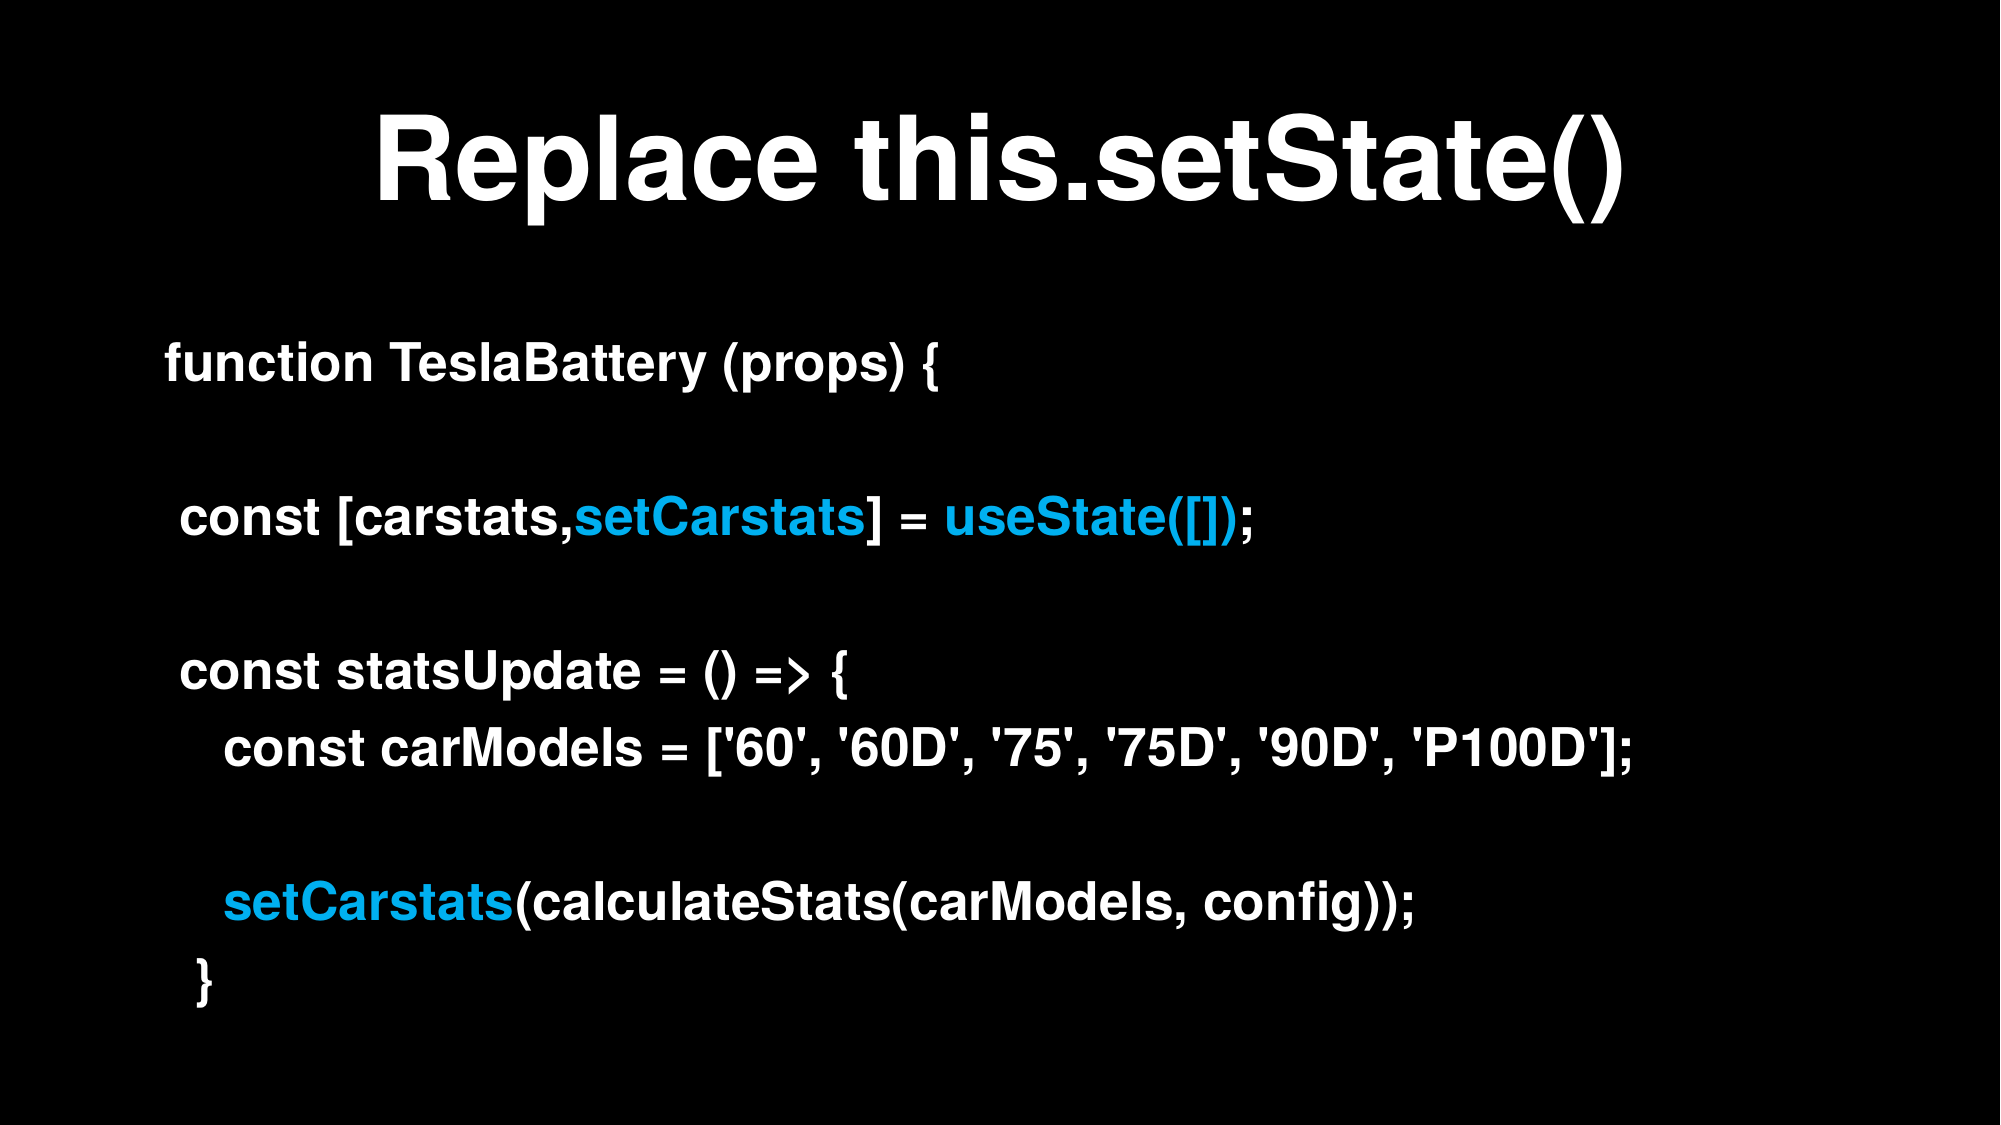

# Replace this.setState()
function TeslaBattery (props) {

 const [carstats,setCarstats] = useState([]);

 const statsUpdate = () => {
    const carModels = ['60', '60D', '75', '75D', '90D', 'P100D'];

    setCarstats(calculateStats(carModels, config));
  }